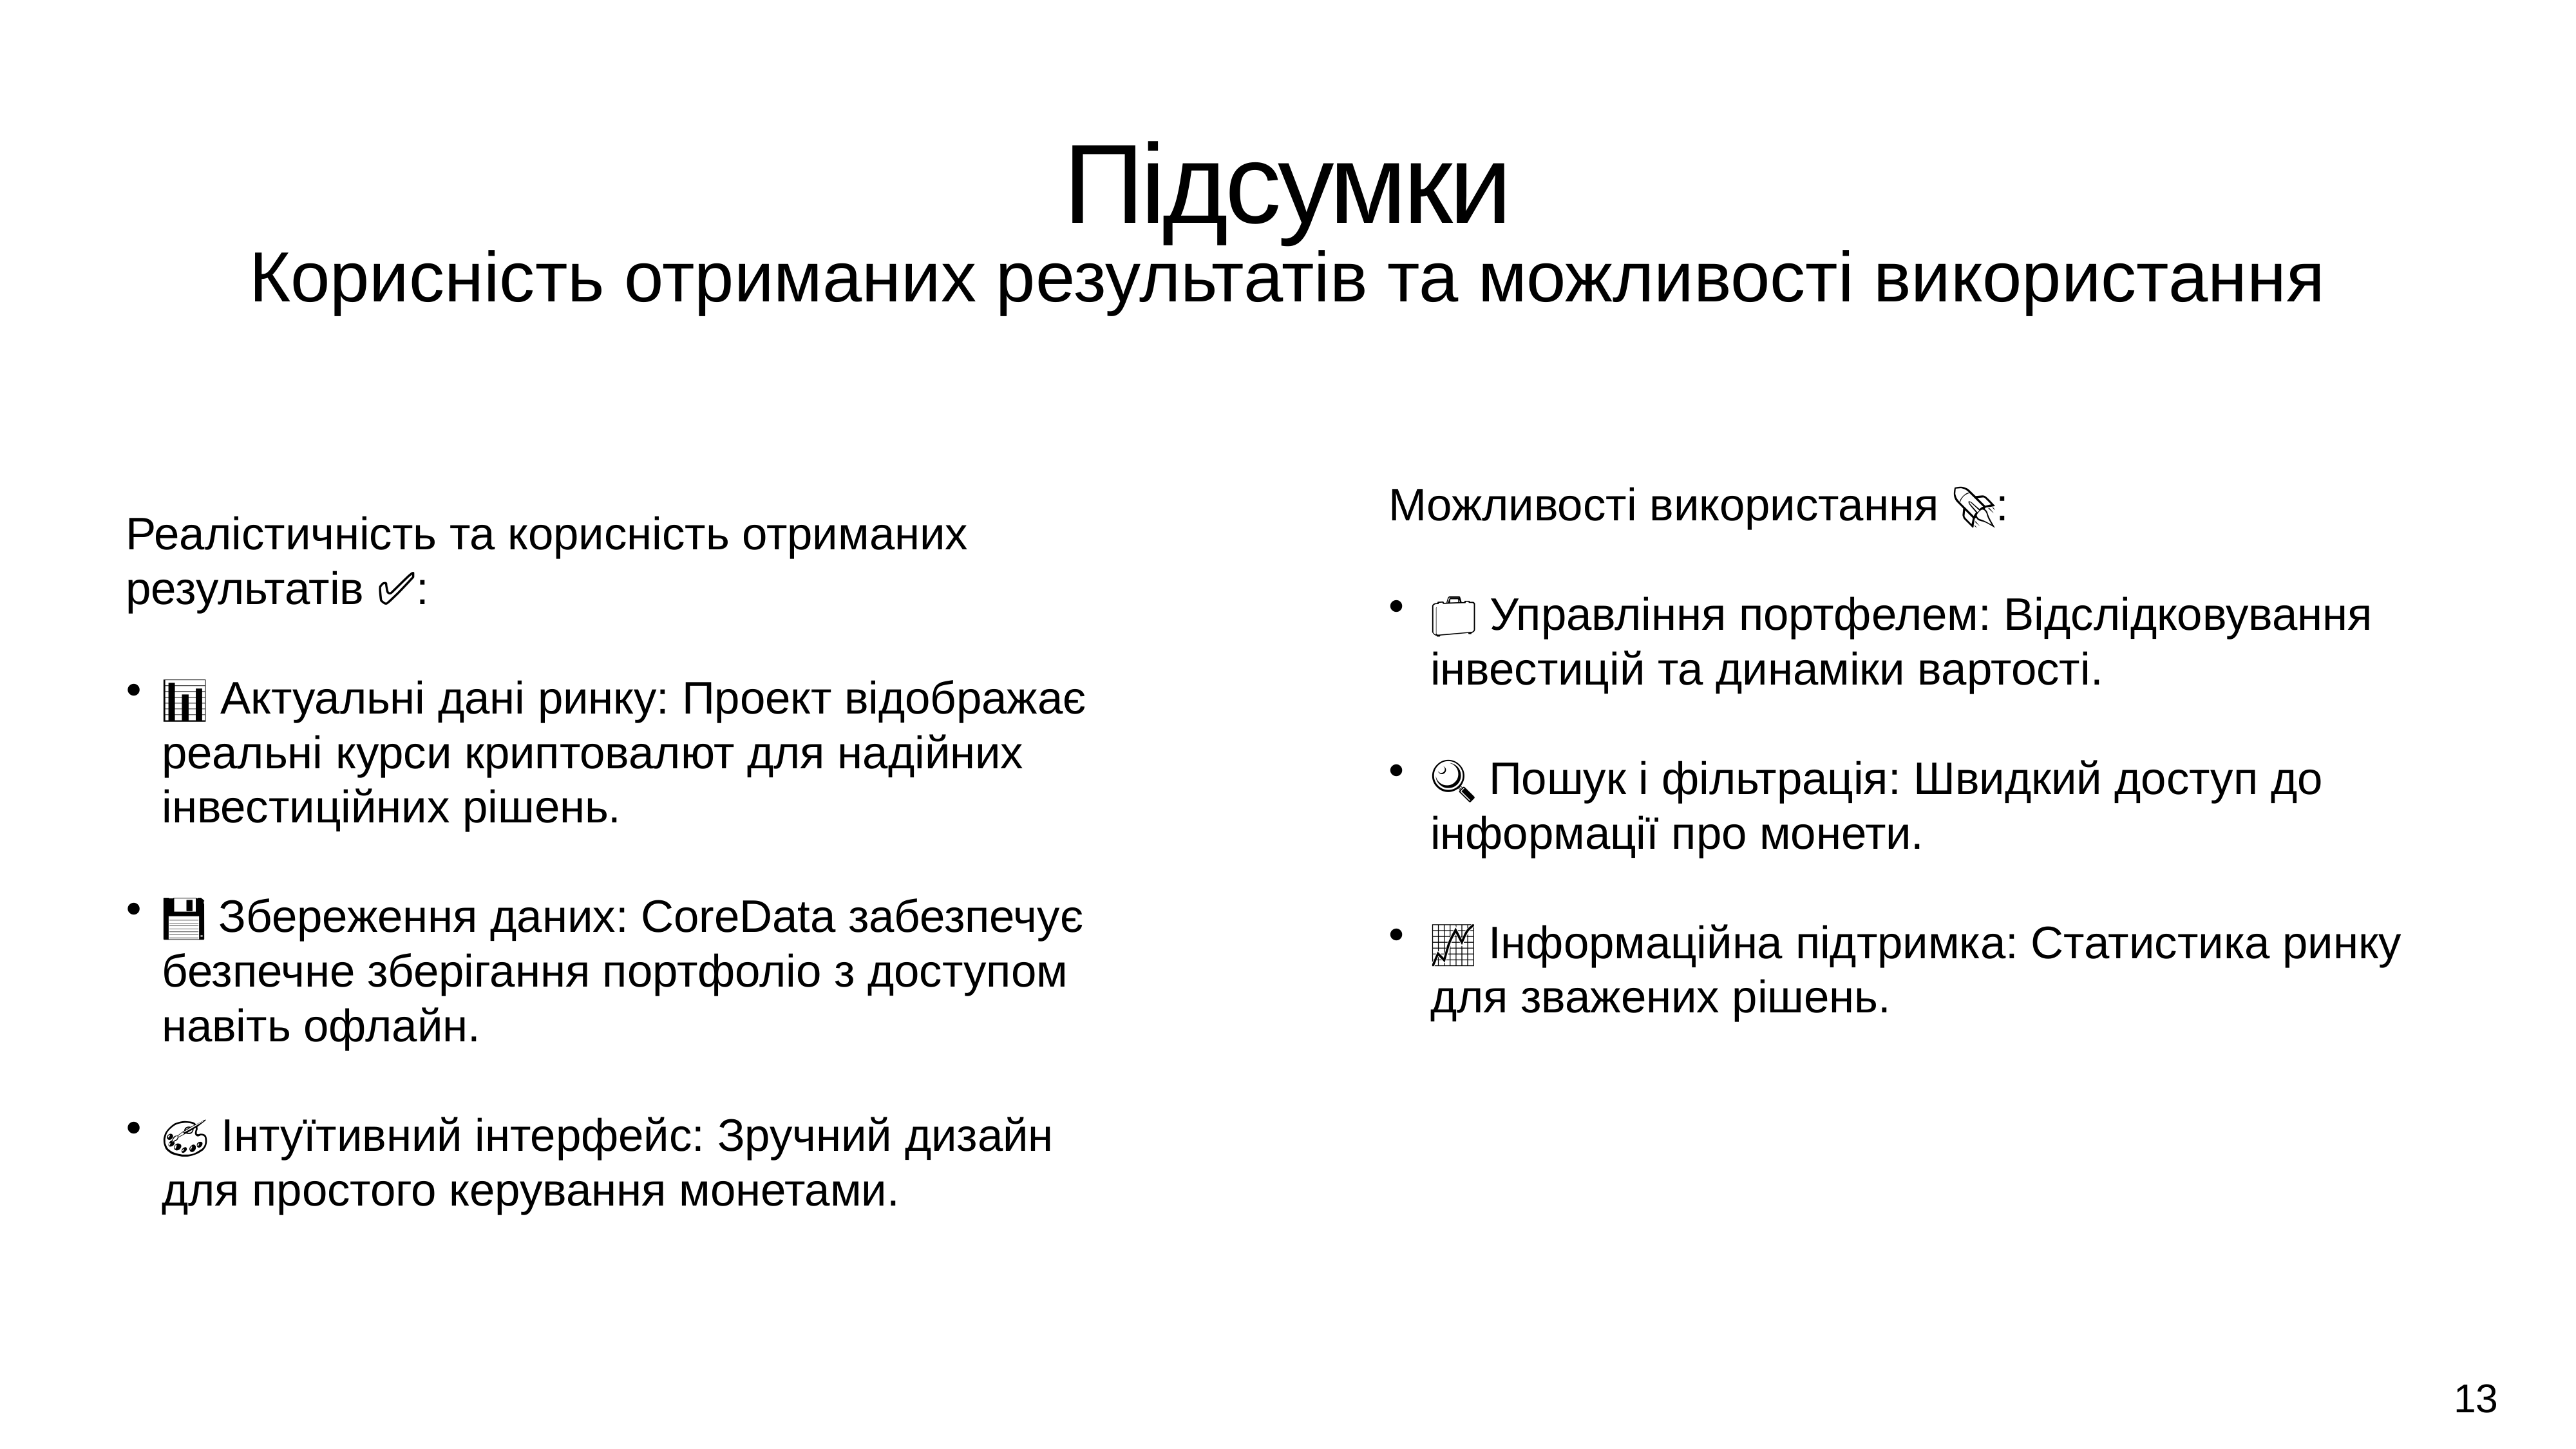

# Підсумки
Корисність отриманих результатів та можливості використання
Реалістичність та корисність отриманих результатів ✅:

📊 Актуальні дані ринку: Проект відображає реальні курси криптовалют для надійних інвестиційних рішень.

💾 Збереження даних: CoreData забезпечує безпечне зберігання портфоліо з доступом навіть офлайн.

🎨 Інтуїтивний інтерфейс: Зручний дизайн для простого керування монетами.

Можливості використання 🚀:

💼 Управління портфелем: Відслідковування інвестицій та динаміки вартості.

🔍 Пошук і фільтрація: Швидкий доступ до інформації про монети.

📈 Інформаційна підтримка: Статистика ринку для зважених рішень.
13